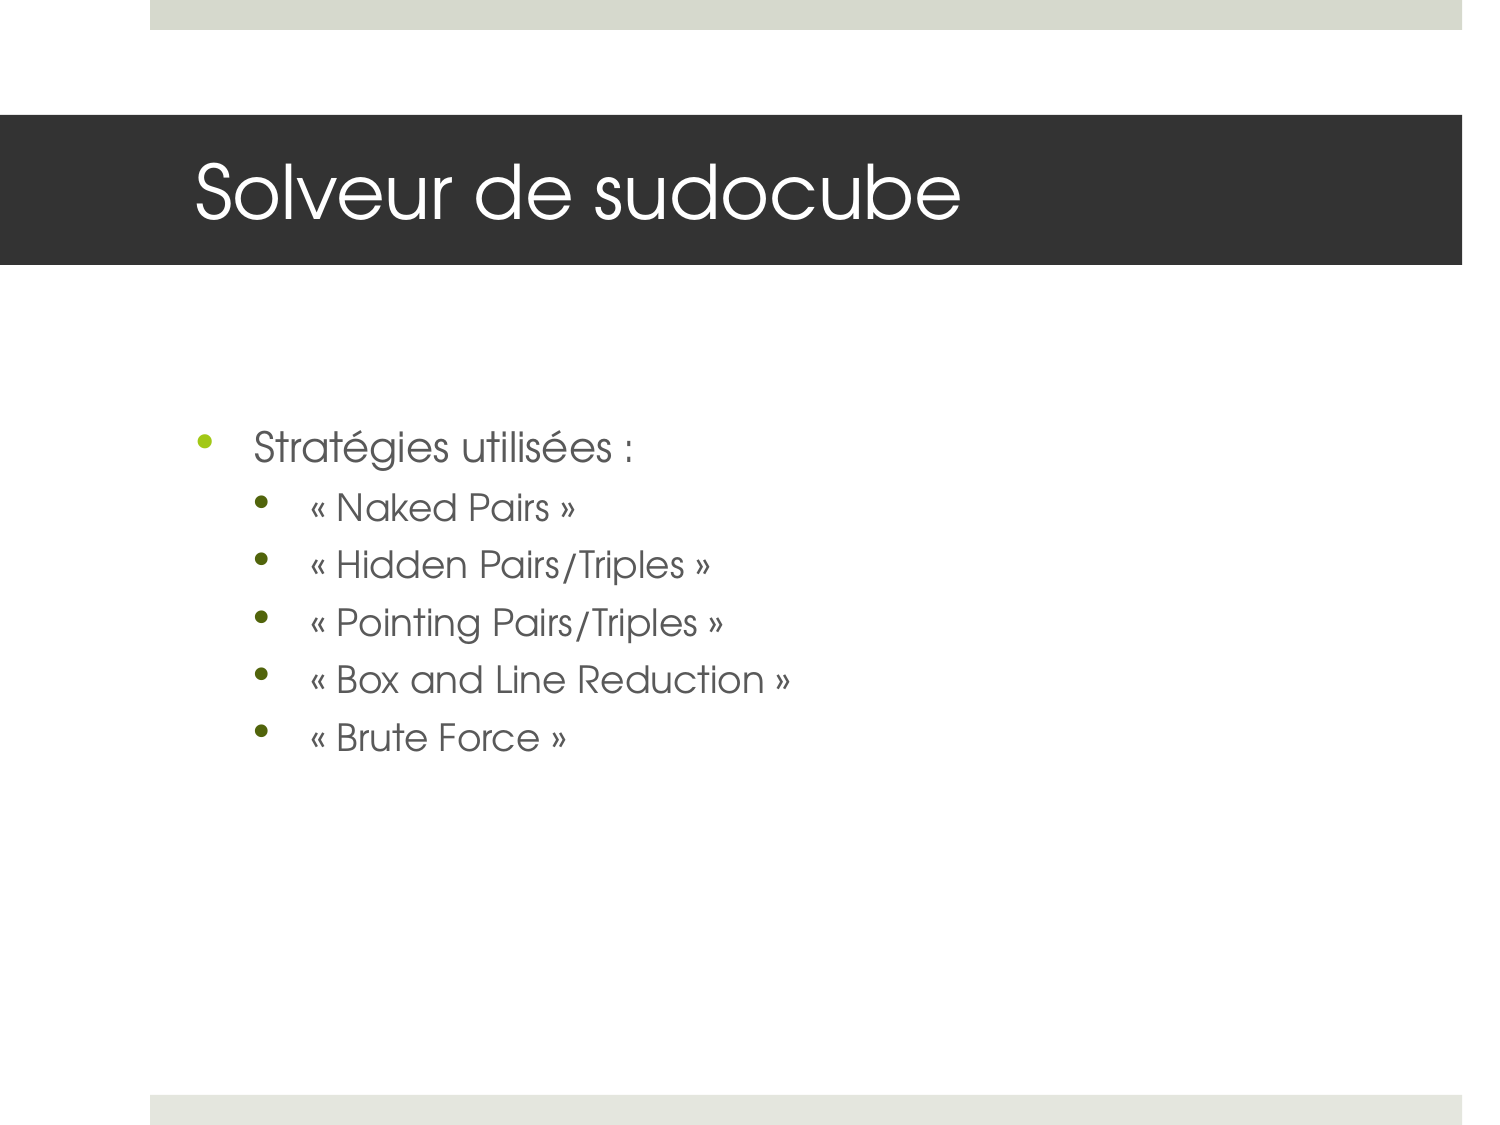

# Solveur de sudocube
Stratégies utilisées :
« Naked Pairs »
« Hidden Pairs/Triples »
« Pointing Pairs/Triples »
« Box and Line Reduction »
« Brute Force »